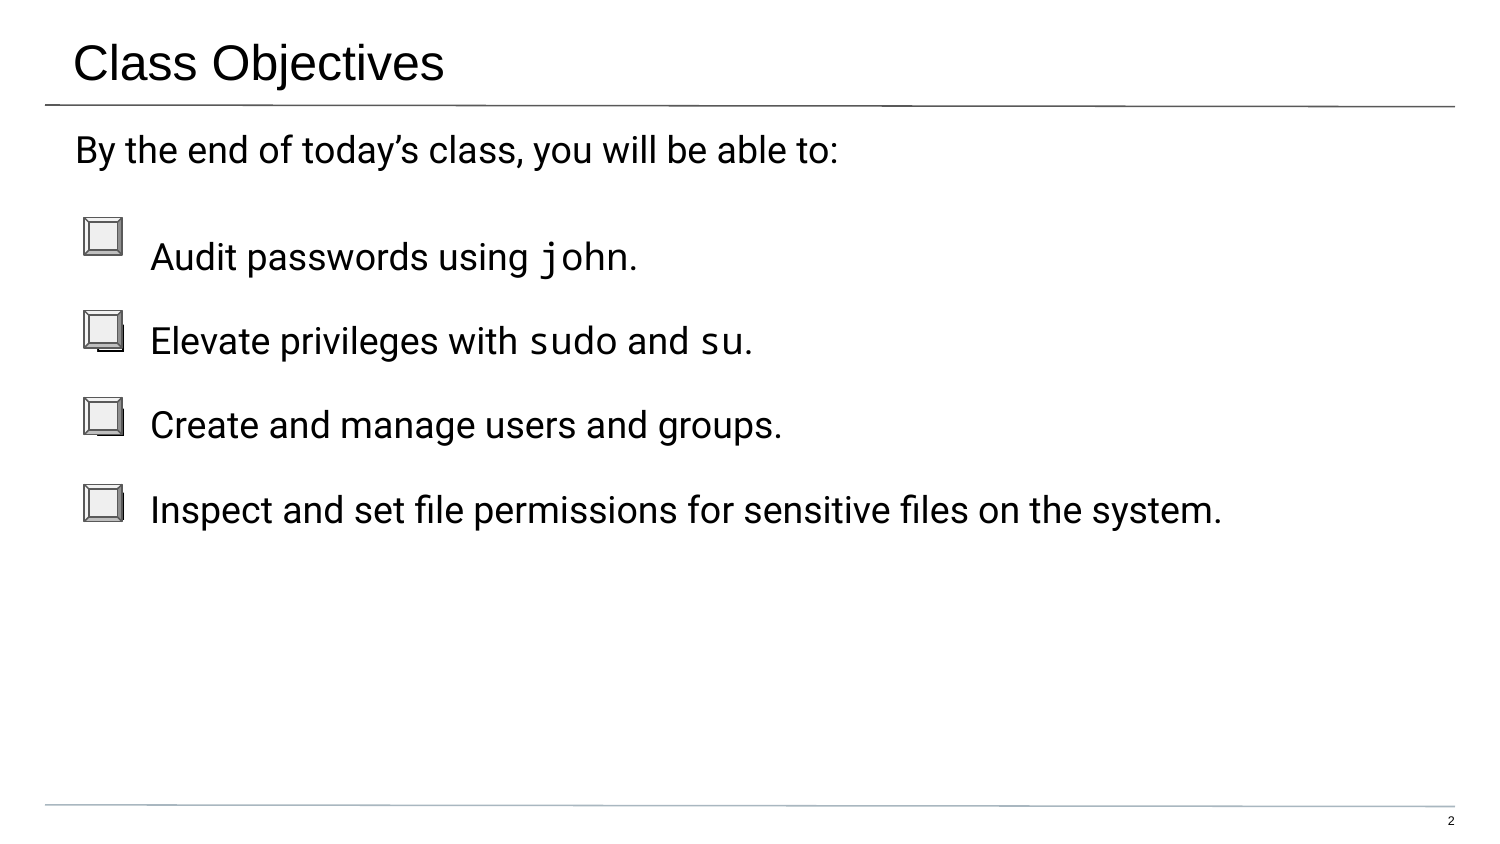

# Class Objectives

By the end of today’s class, you will be able to:

Audit passwords using john.
Elevate privileges with sudo and su.
Create and manage users and groups.
Inspect and set file permissions for sensitive files on the system.

2